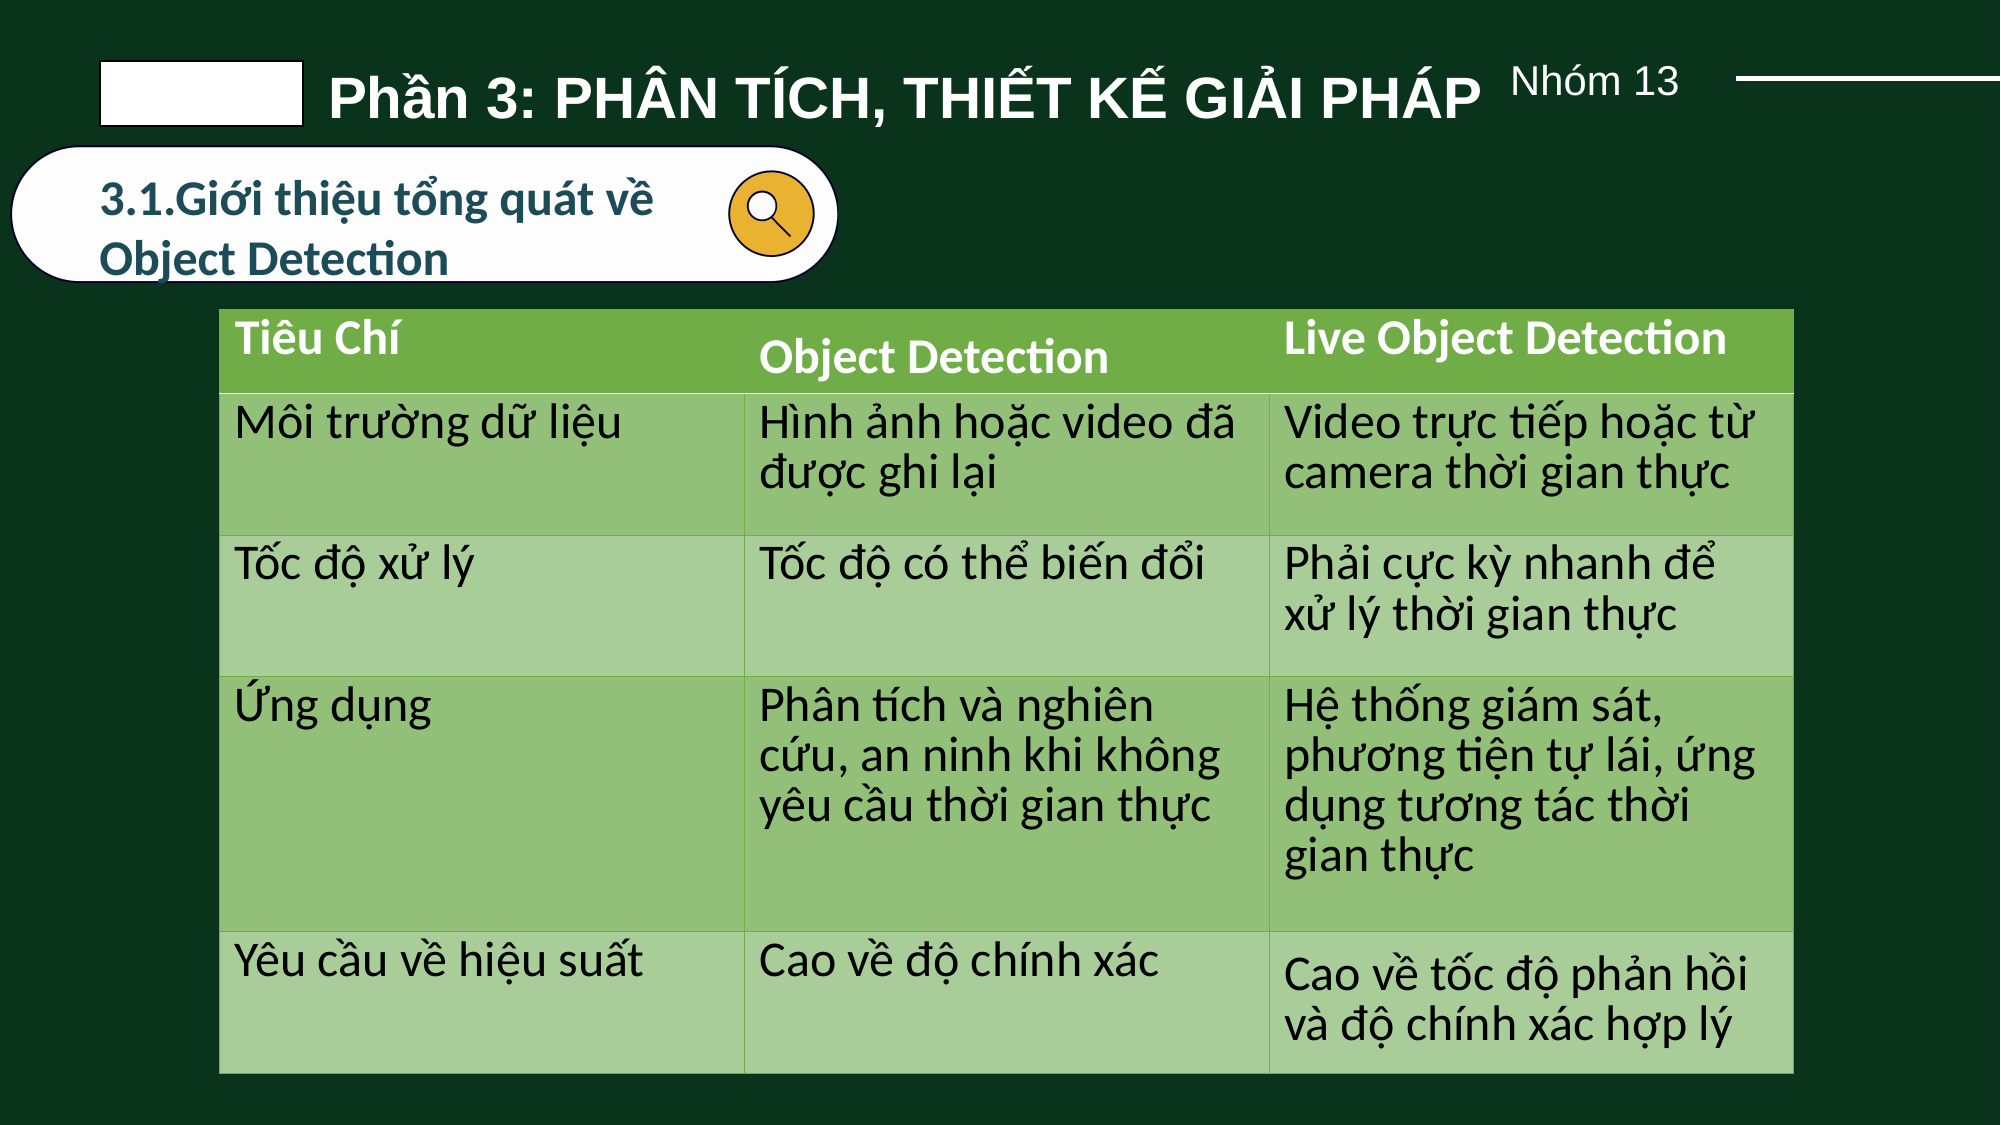

Nhóm 13
Phần 3: PHÂN TÍCH, THIẾT KẾ GIẢI PHÁP

3.1.Giới thiệu tổng quát về Object Detection
| Tiêu Chí | Object Detection | Live Object Detection |
| --- | --- | --- |
| Môi trường dữ liệu | Hình ảnh hoặc video đã được ghi lại | Video trực tiếp hoặc từ camera thời gian thực |
| Tốc độ xử lý | Tốc độ có thể biến đổi | Phải cực kỳ nhanh để xử lý thời gian thực |
| Ứng dụng | Phân tích và nghiên cứu, an ninh khi không yêu cầu thời gian thực | Hệ thống giám sát, phương tiện tự lái, ứng dụng tương tác thời gian thực |
| Yêu cầu về hiệu suất | Cao về độ chính xác | Cao về tốc độ phản hồi và độ chính xác hợp lý |